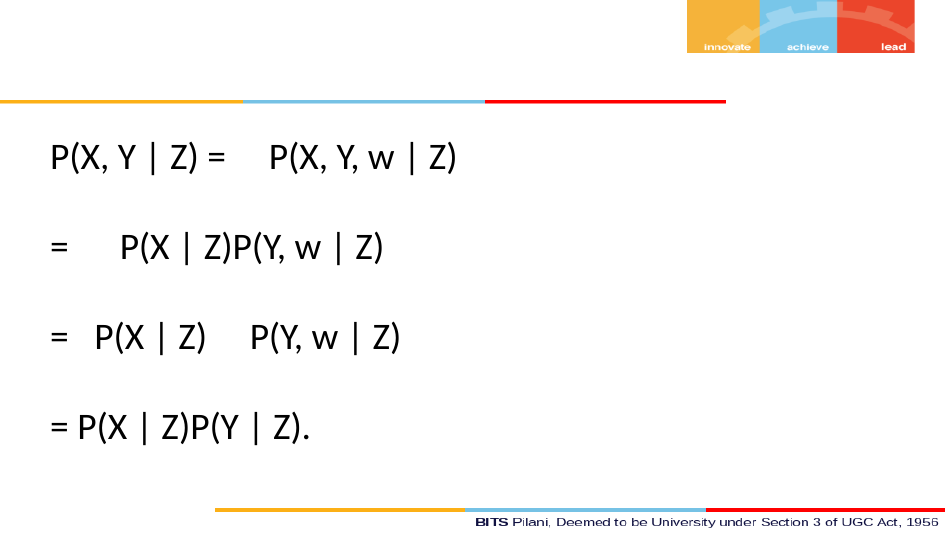

P(X, Y | Z) =     P(X, Y, w | Z)

=      P(X | Z)P(Y, w | Z)

=   P(X | Z)     P(Y, w | Z)

= P(X | Z)P(Y | Z).